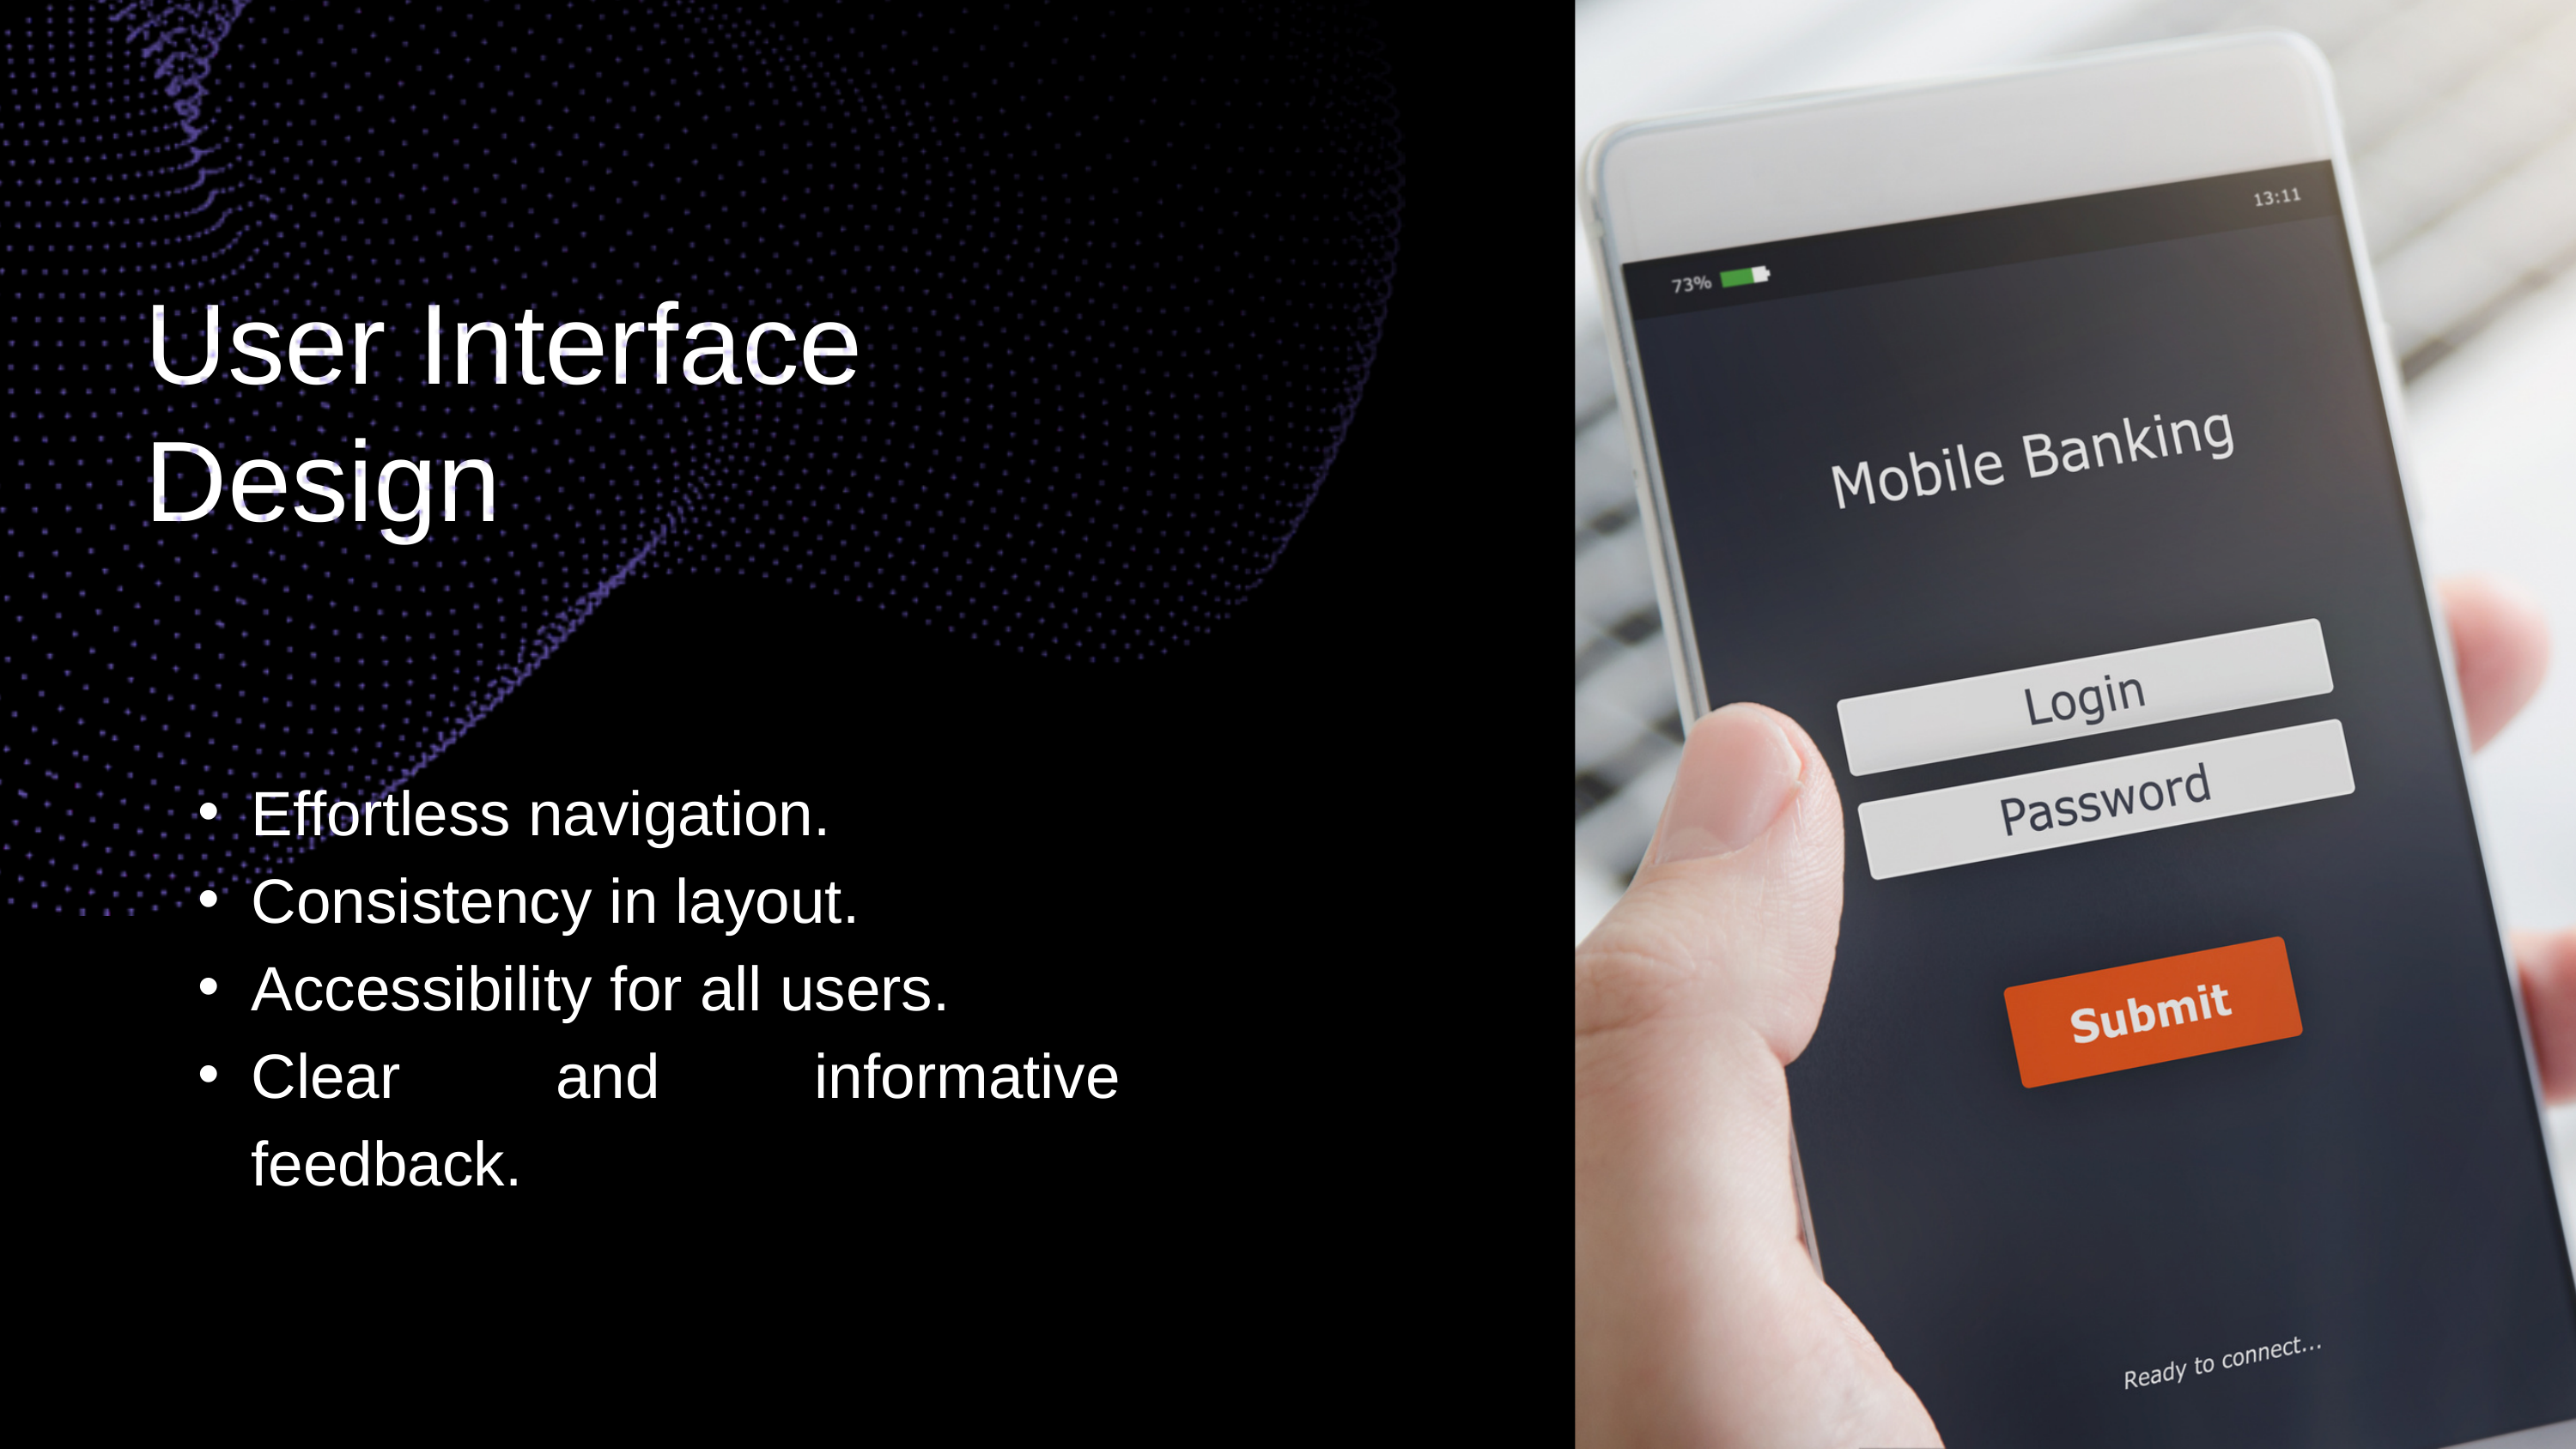

User Interface Design
Effortless navigation.
Consistency in layout.
Accessibility for all users.
Clear and informative feedback.